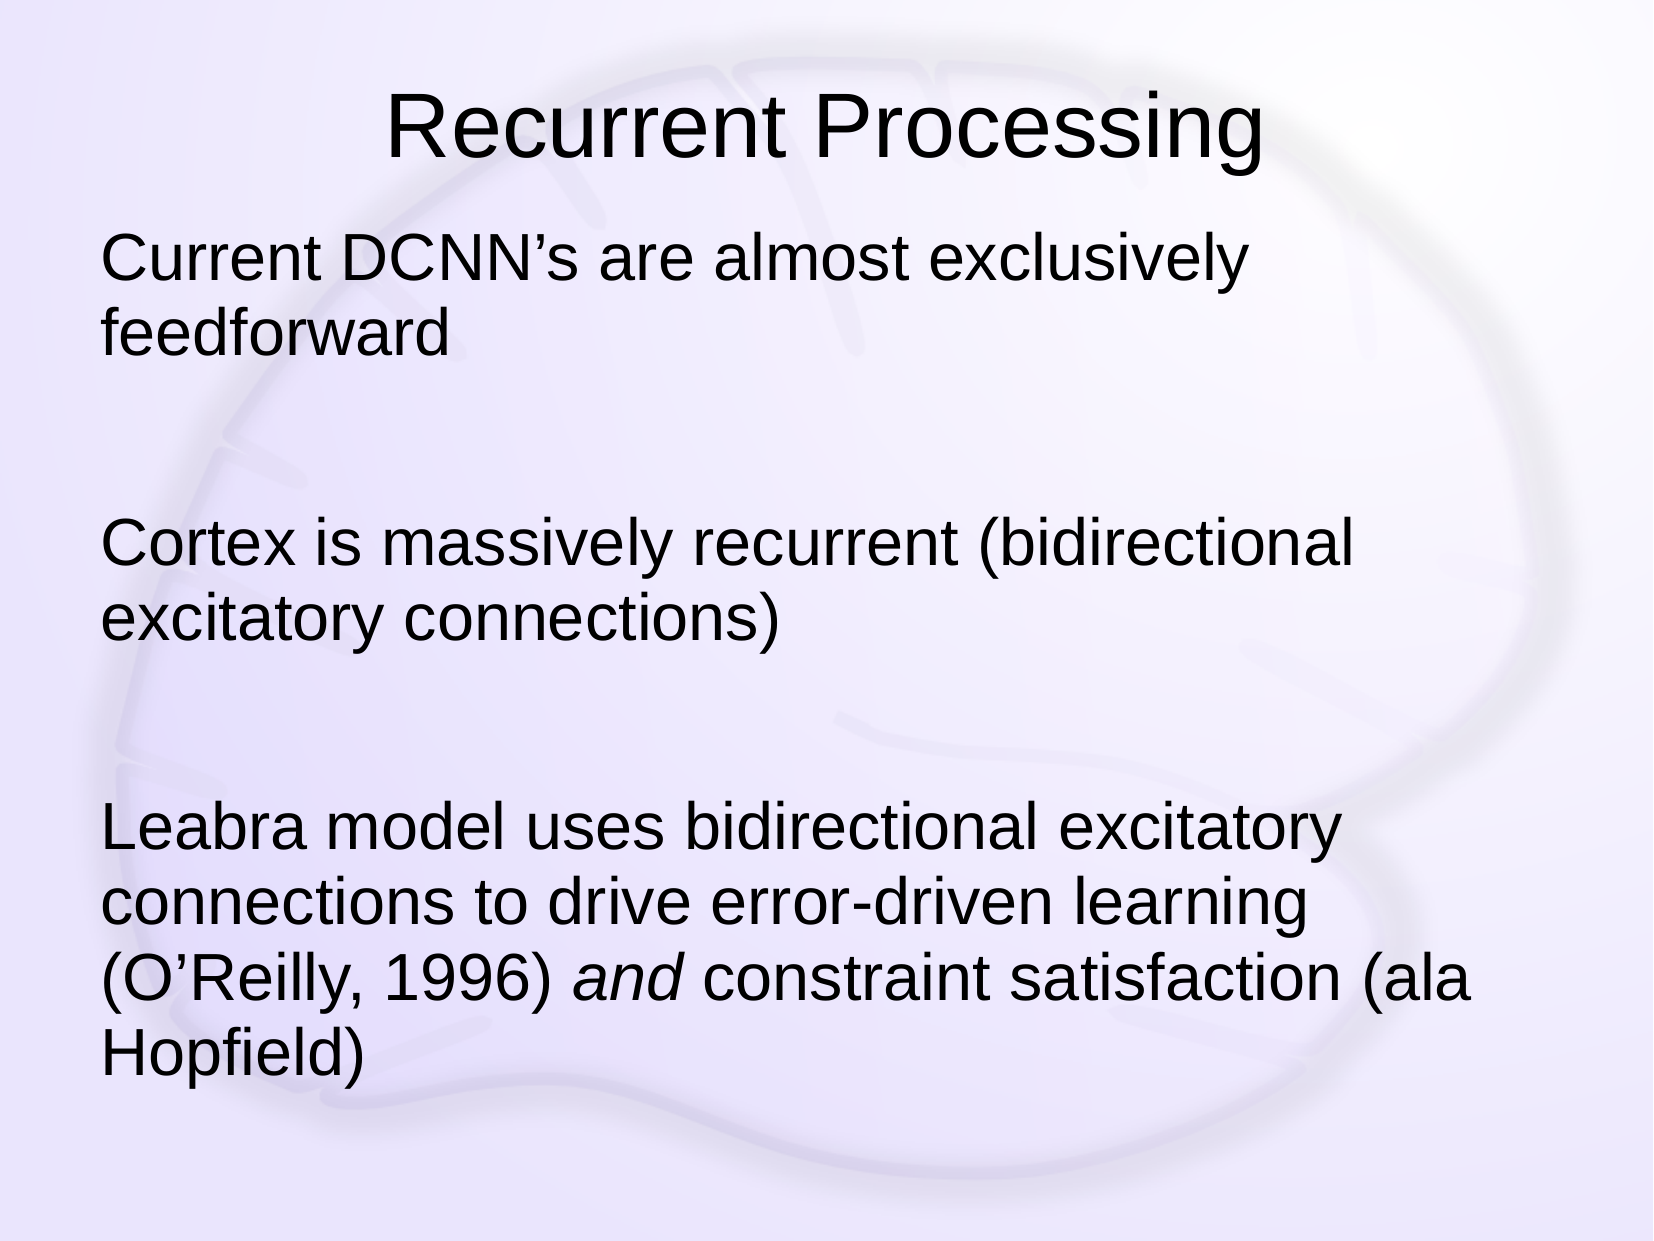

# Recurrent Processing
Current DCNN’s are almost exclusively feedforward

Cortex is massively recurrent (bidirectional excitatory connections)

Leabra model uses bidirectional excitatory connections to drive error-driven learning (O’Reilly, 1996) and constraint satisfaction (ala Hopfield)